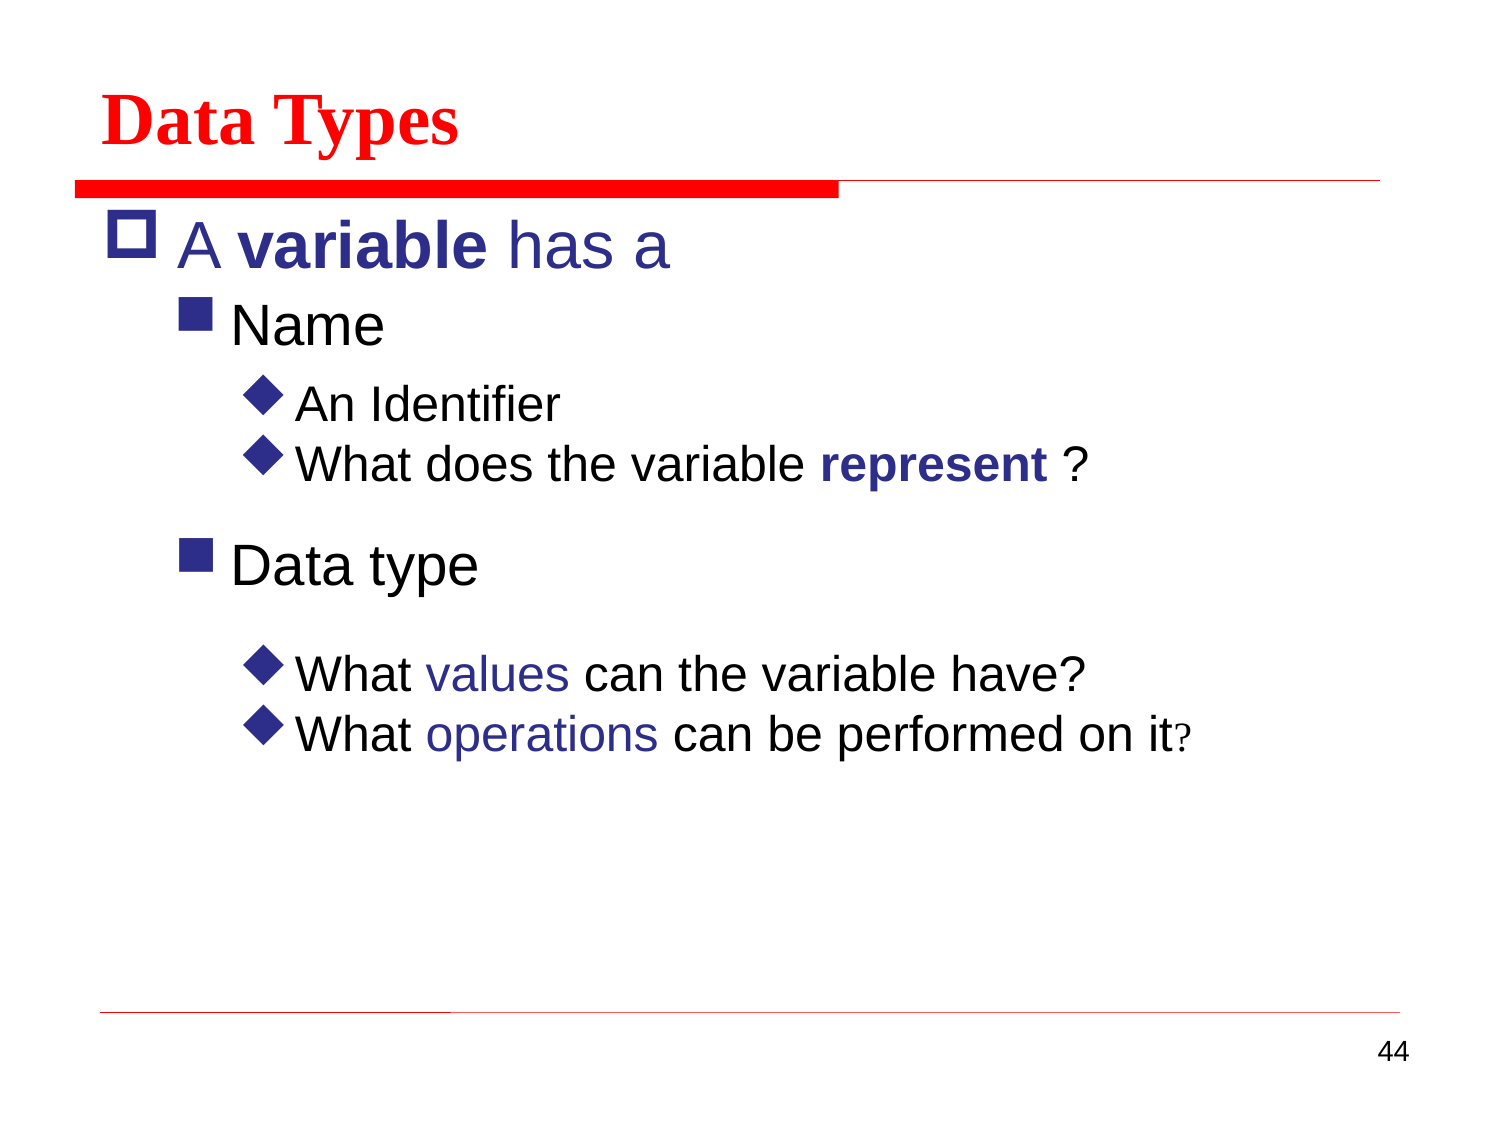

Data Types
A variable has a
Name
An Identifier
What does the variable represent ?
Data type
What values can the variable have?
What operations can be performed on it?
44